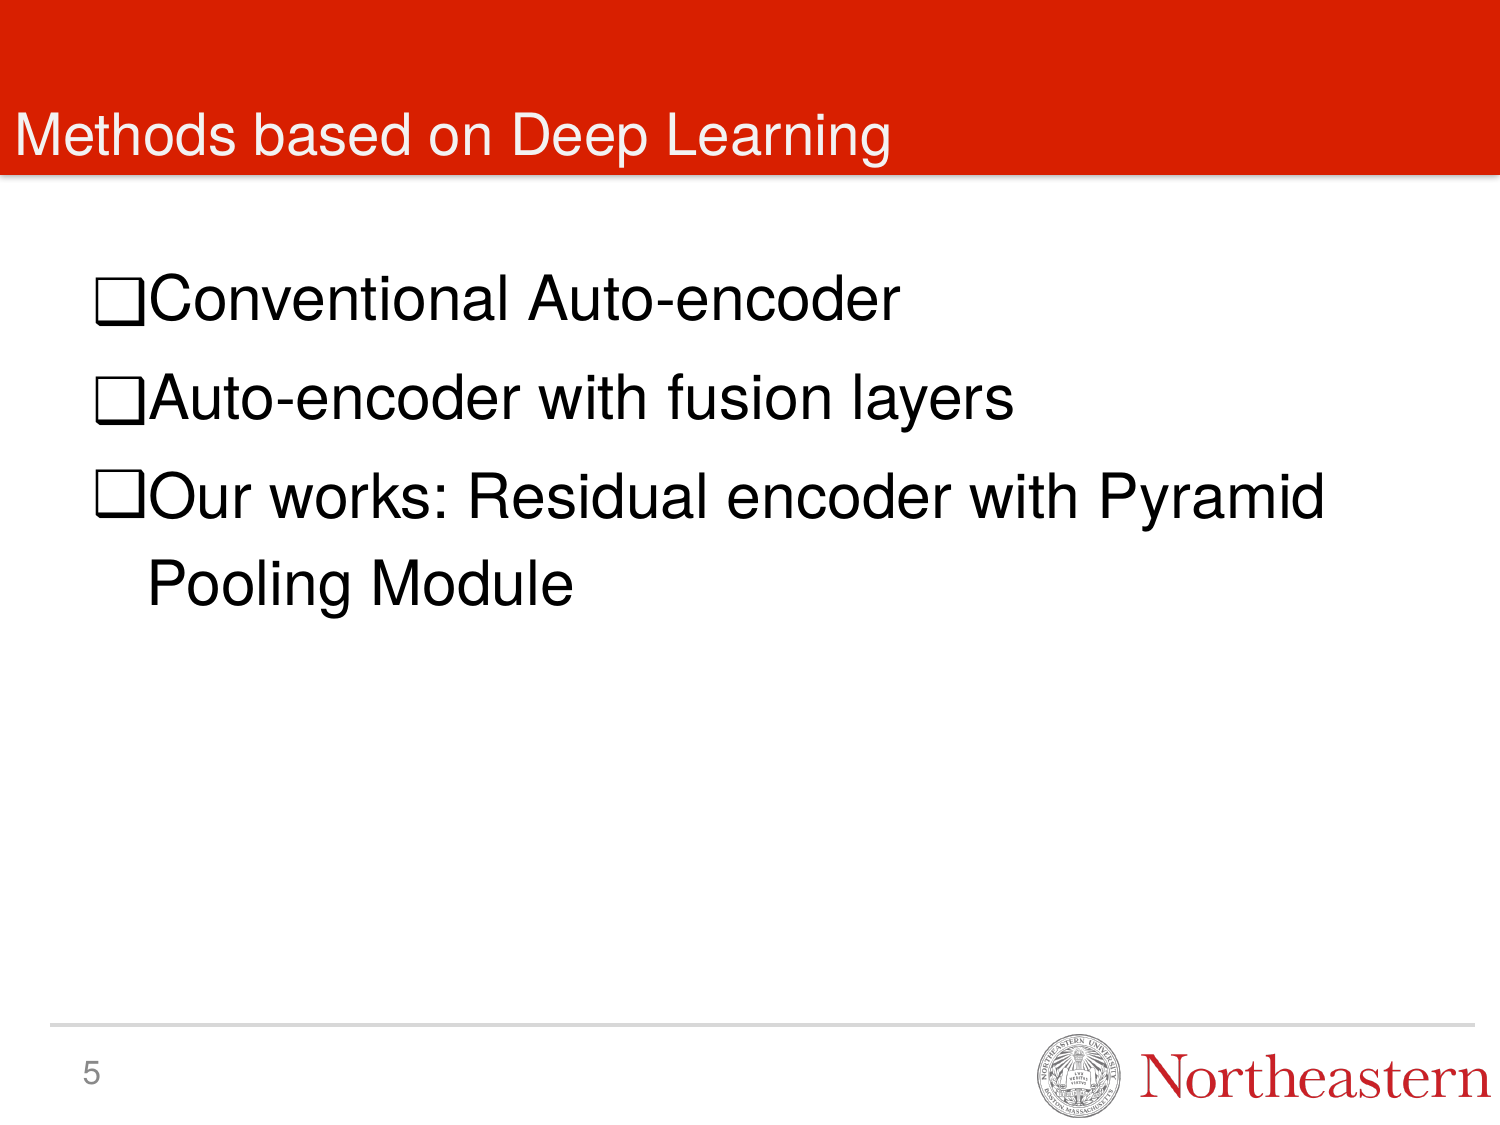

# Methods based on Deep Learning
Conventional Auto-encoder
Auto-encoder with fusion layers
Our works: Residual encoder with Pyramid Pooling Module

5